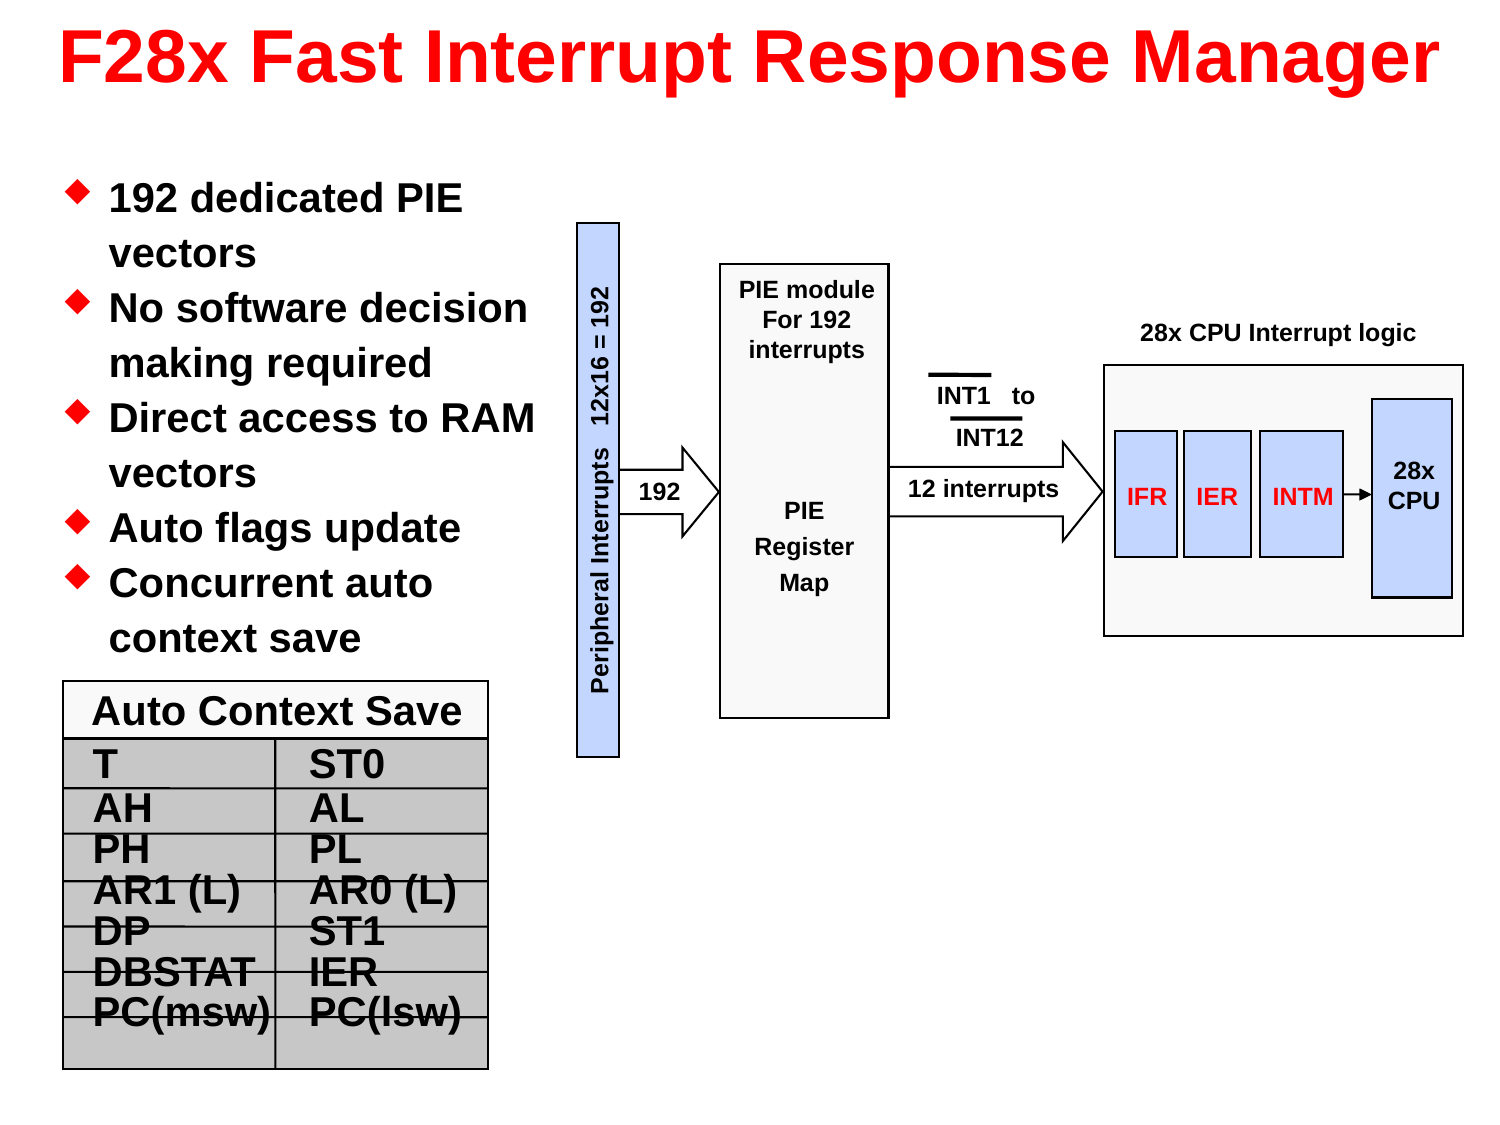

# F28x Fast Interrupt Response Manager
192 dedicated PIE vectors
No software decision making required
Direct access to RAM vectors
Auto flags update
Concurrent auto context save

Peripheral Interrupts   12x16 = 192

192

PIE
Register
Map
PIE module For 192 interrupts
28x CPU Interrupt logic
INT1   to  INT12

28x
CPU
     12 interrupts
IFR
IER
INTM

Auto Context Save

T	ST0
AH	AL
PH	PL
AR1 (L)	AR0 (L)
DP	ST1
DBSTAT	IER
PC(msw)	PC(lsw)